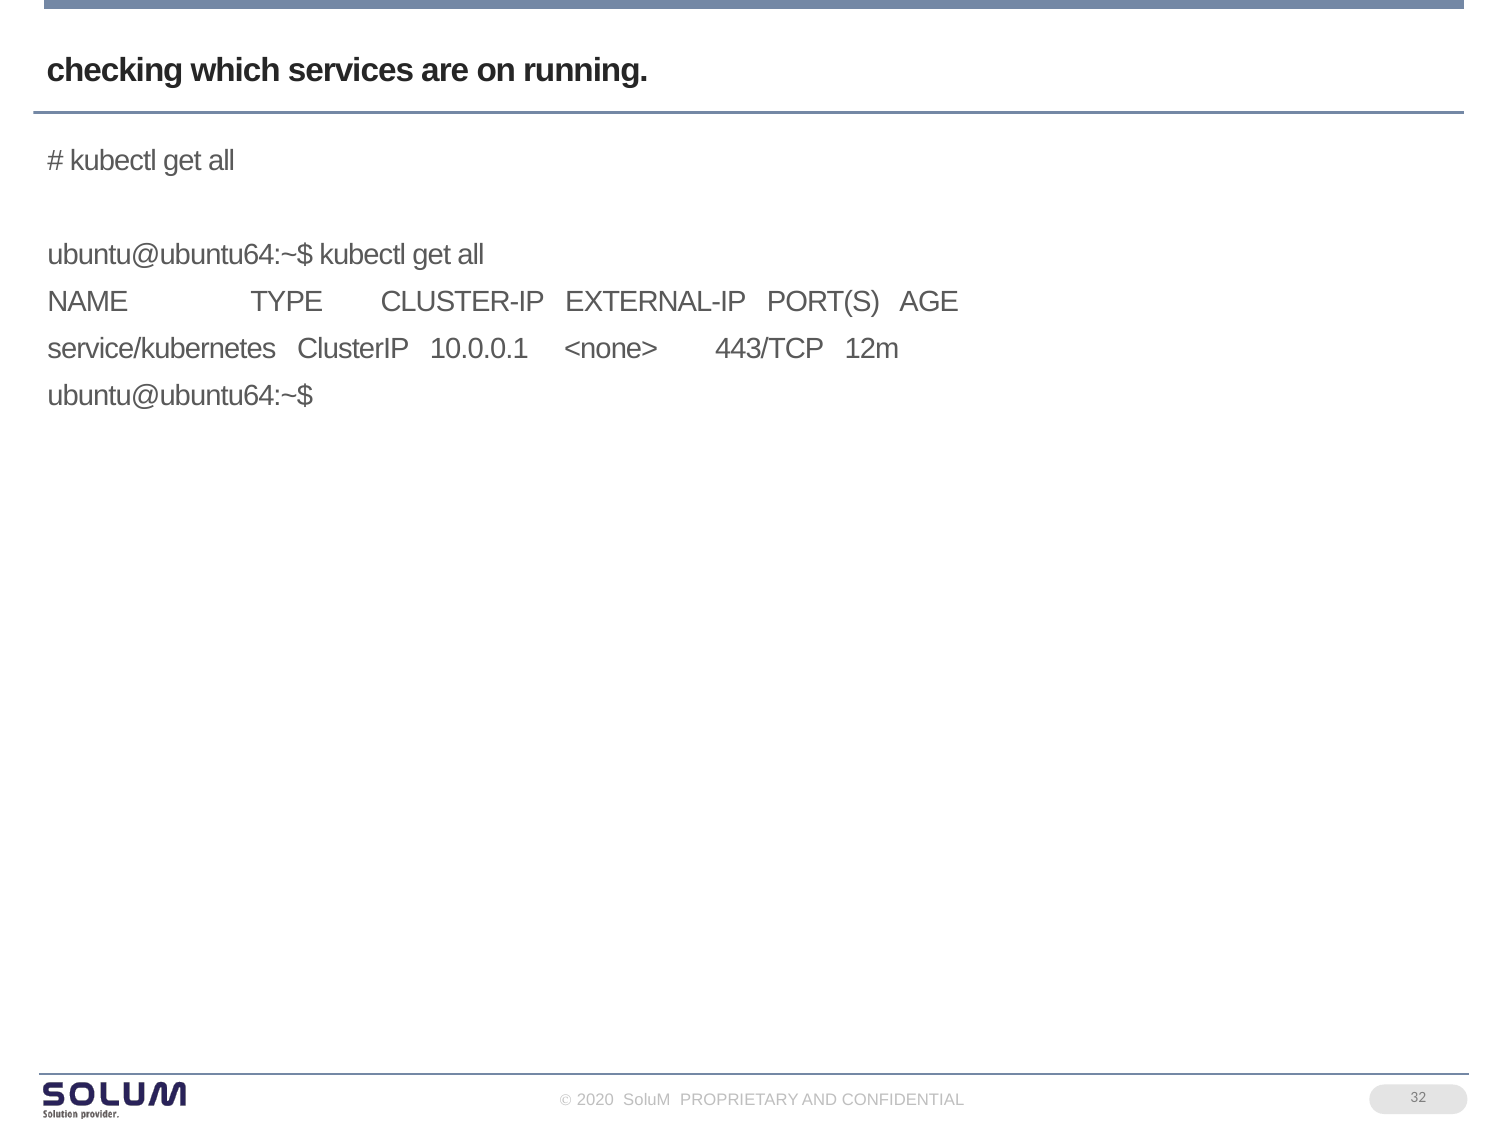

# checking which services are on running.
# kubectl get all

ubuntu@ubuntu64:~$ kubectl get all
NAME                 TYPE        CLUSTER-IP   EXTERNAL-IP   PORT(S)   AGE
service/kubernetes   ClusterIP   10.0.0.1     <none>        443/TCP   12m
ubuntu@ubuntu64:~$